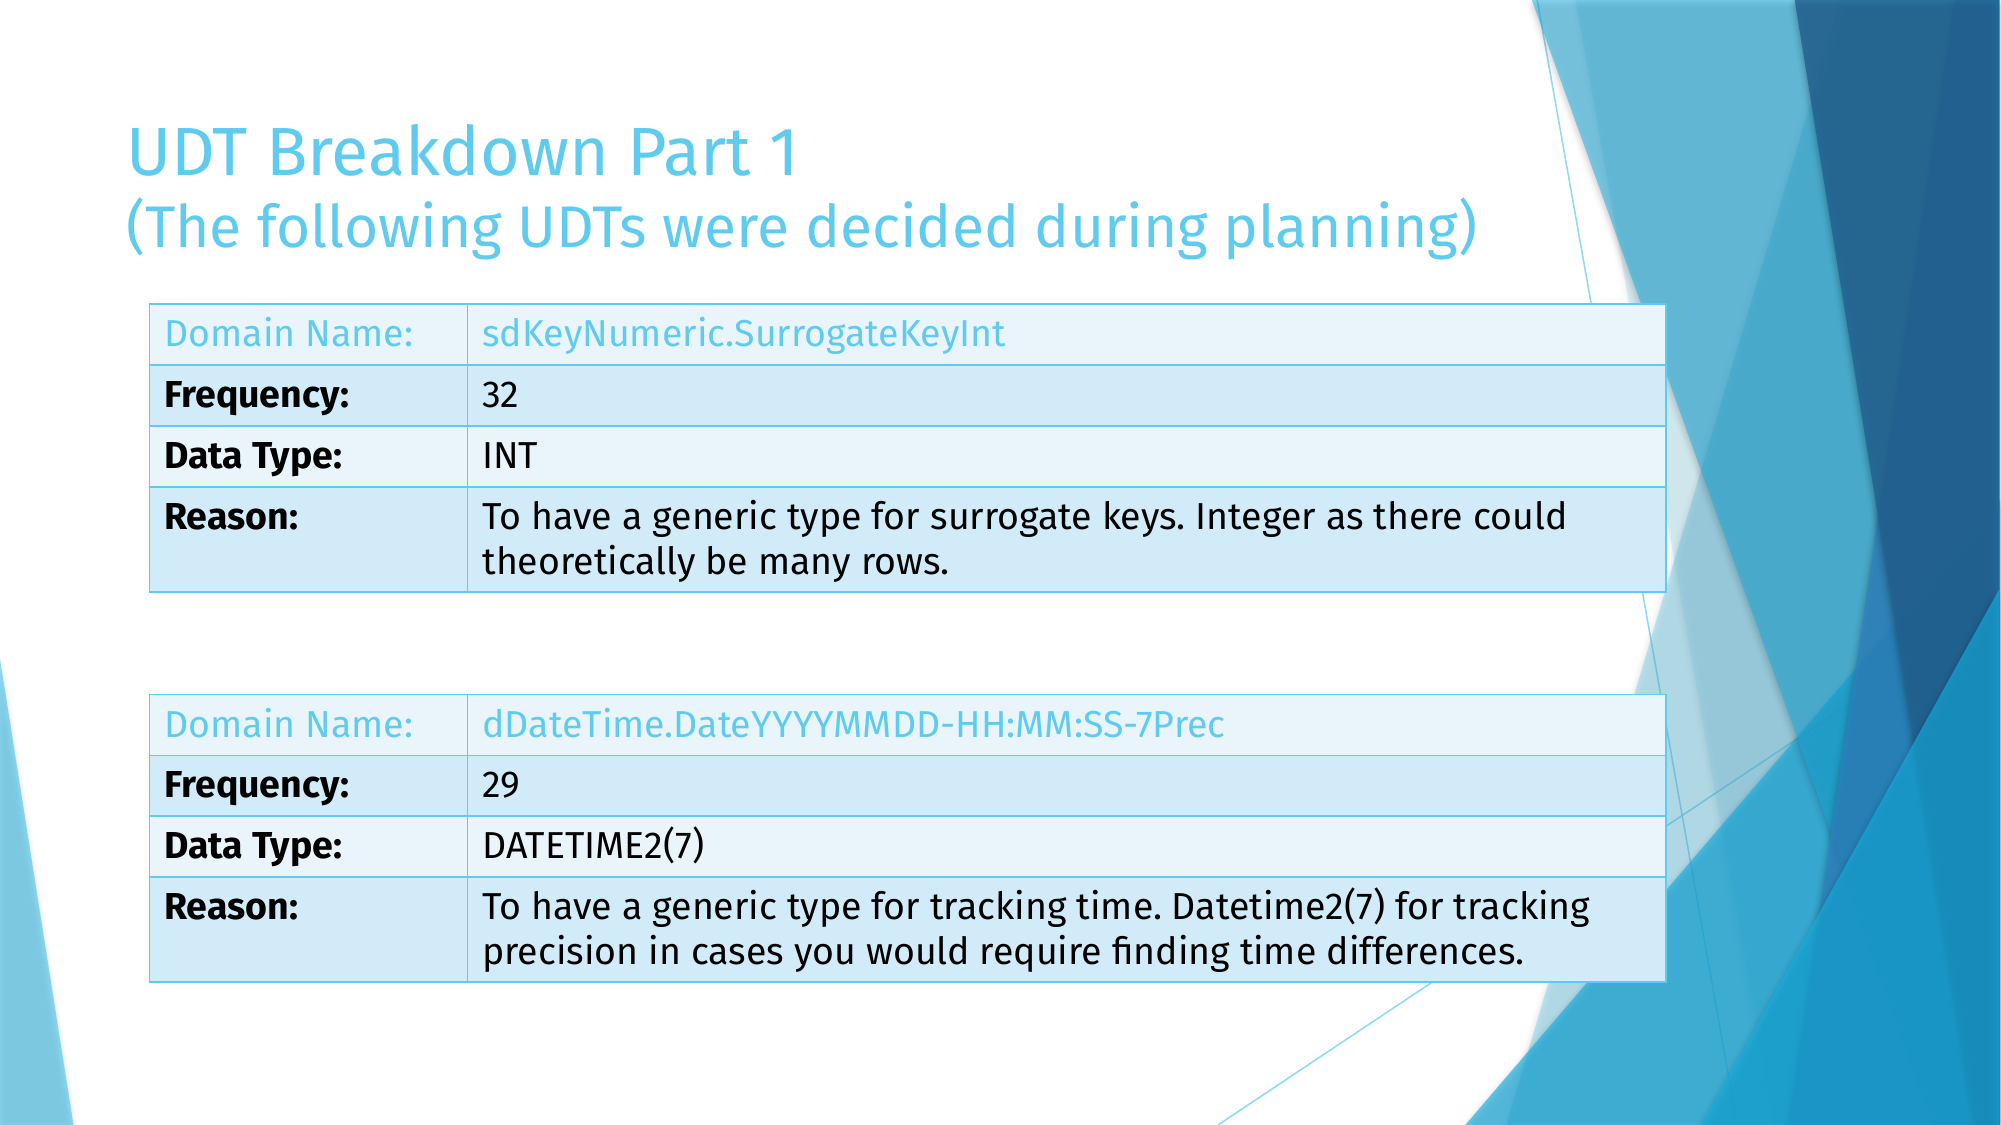

# UDT Breakdown Part 1 (The following UDTs were decided during planning)
| Domain Name: | sdKeyNumeric.SurrogateKeyInt |
| --- | --- |
| Frequency: | 32 |
| Data Type: | INT |
| Reason: | To have a generic type for surrogate keys. Integer as there could theoretically be many rows. |
| Domain Name: | dDateTime.DateYYYYMMDD-HH:MM:SS-7Prec |
| --- | --- |
| Frequency: | 29 |
| Data Type: | DATETIME2(7) |
| Reason: | To have a generic type for tracking time. Datetime2(7) for tracking precision in cases you would require finding time differences. |